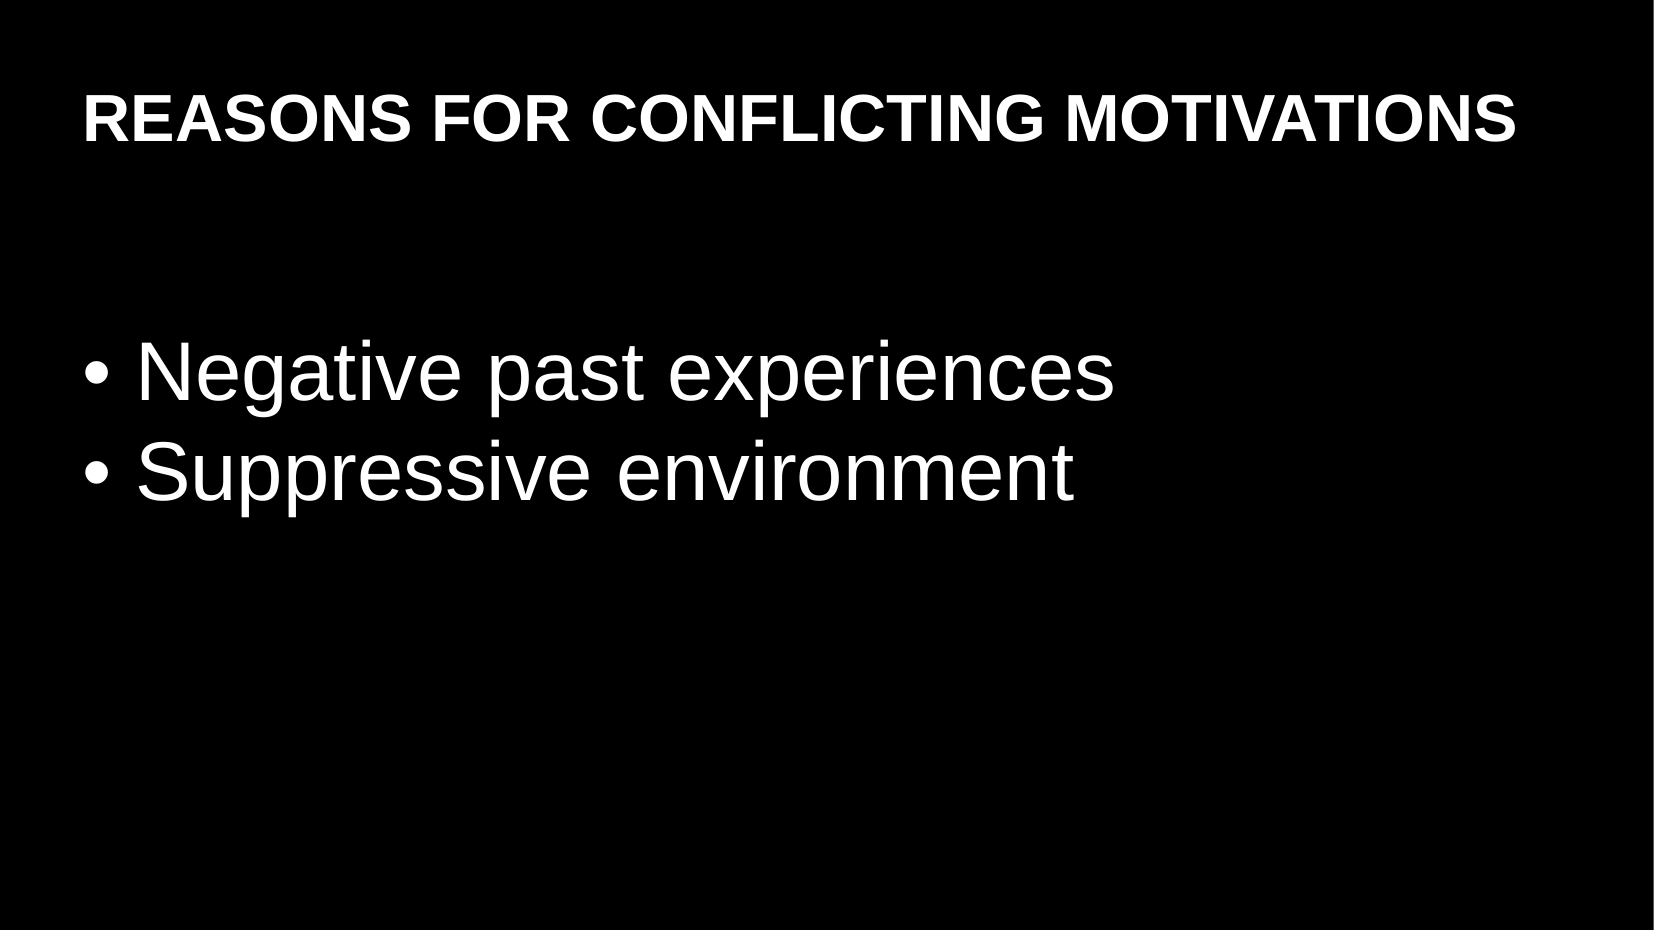

# REASONS FOR CONFLICTING MOTIVATIONS
• Negative past experiences
• Suppressive environment